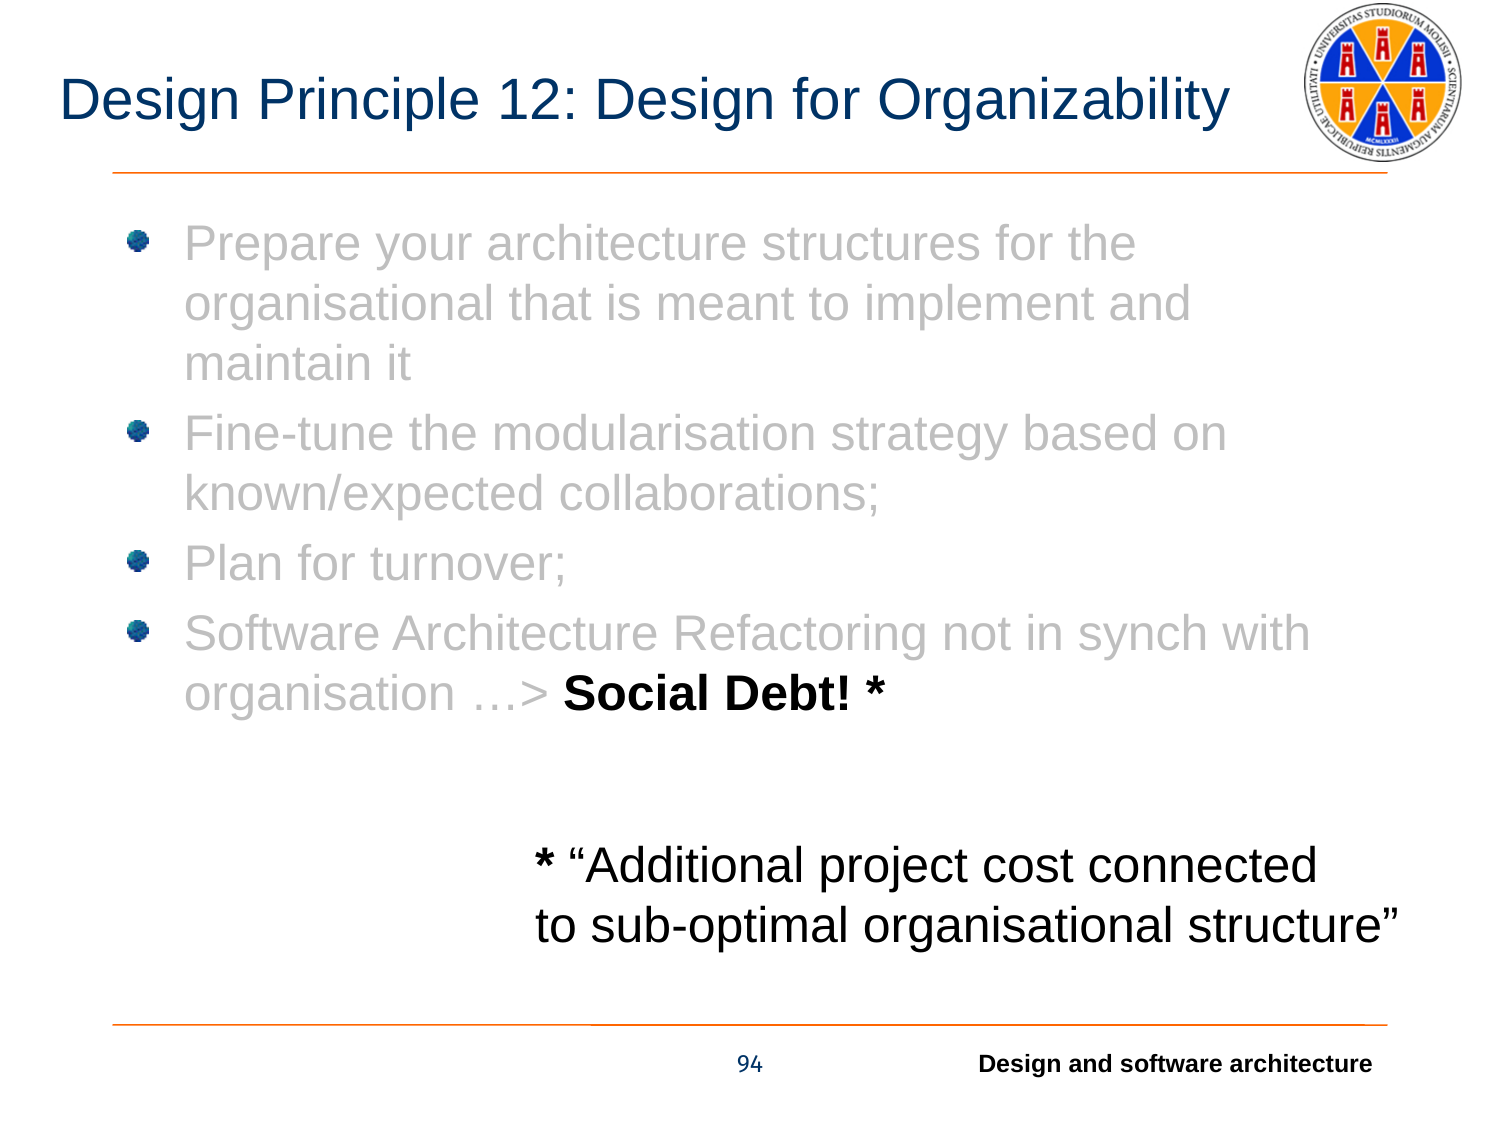

# Design Principle 12: Design for Organizability
Prepare your architecture structures for the organisational that is meant to implement and maintain it
Fine-tune the modularisation strategy based on known/expected collaborations;
Plan for turnover;
Software Architecture Refactoring not in synch with organisation …> Social Debt! *
* “Additional project cost connected
to sub-optimal organisational structure”
94
Design and software architecture